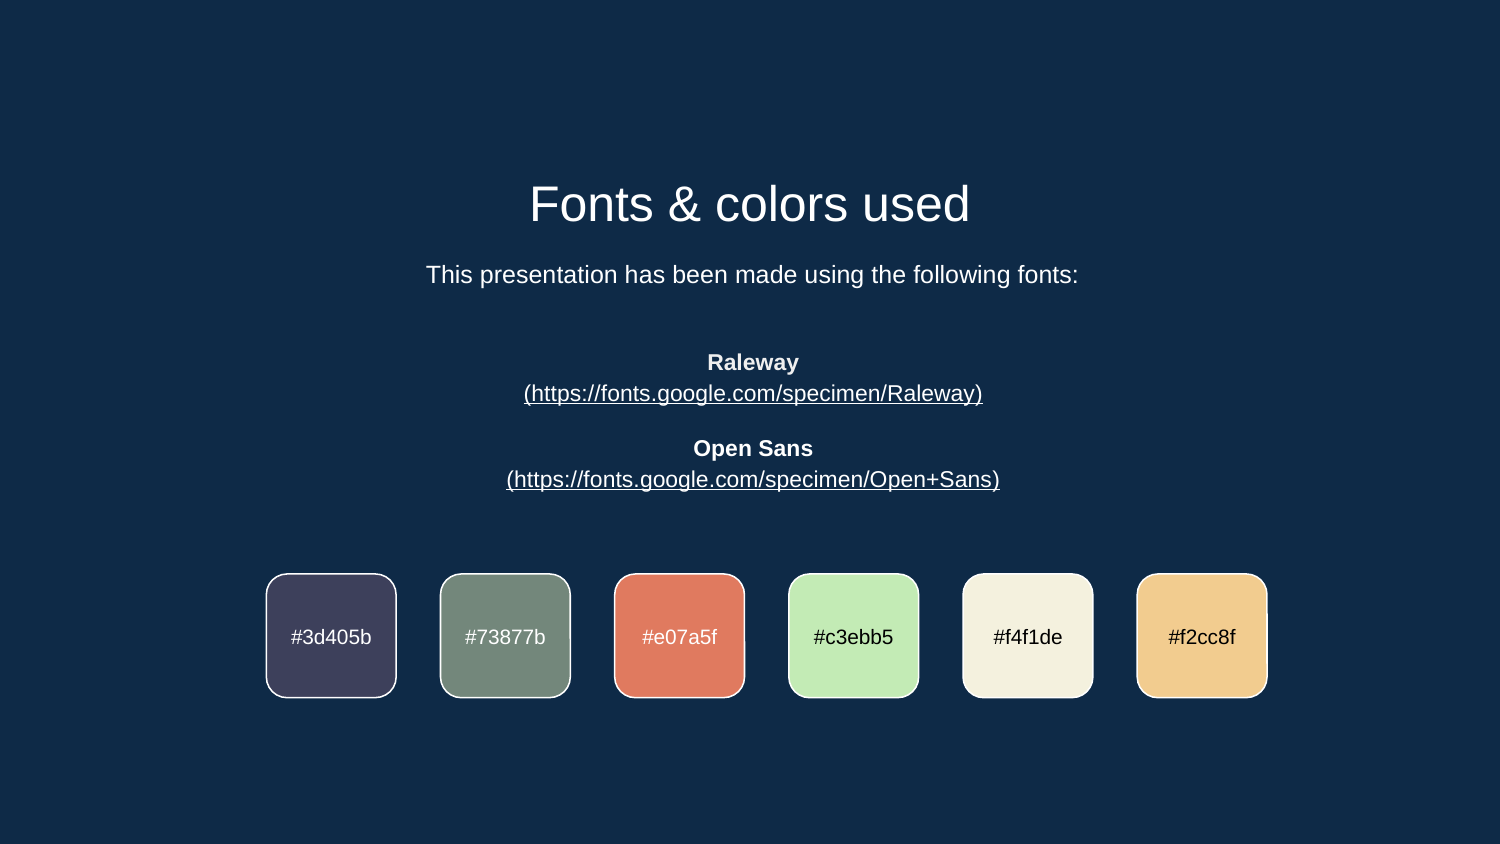

Fonts & colors used
This presentation has been made using the following fonts:

Raleway
(https://fonts.google.com/specimen/Raleway)

Open Sans
(https://fonts.google.com/specimen/Open+Sans)

#3d405b
#73877b
#e07a5f
#c3ebb5
#f4f1de
#f2cc8f